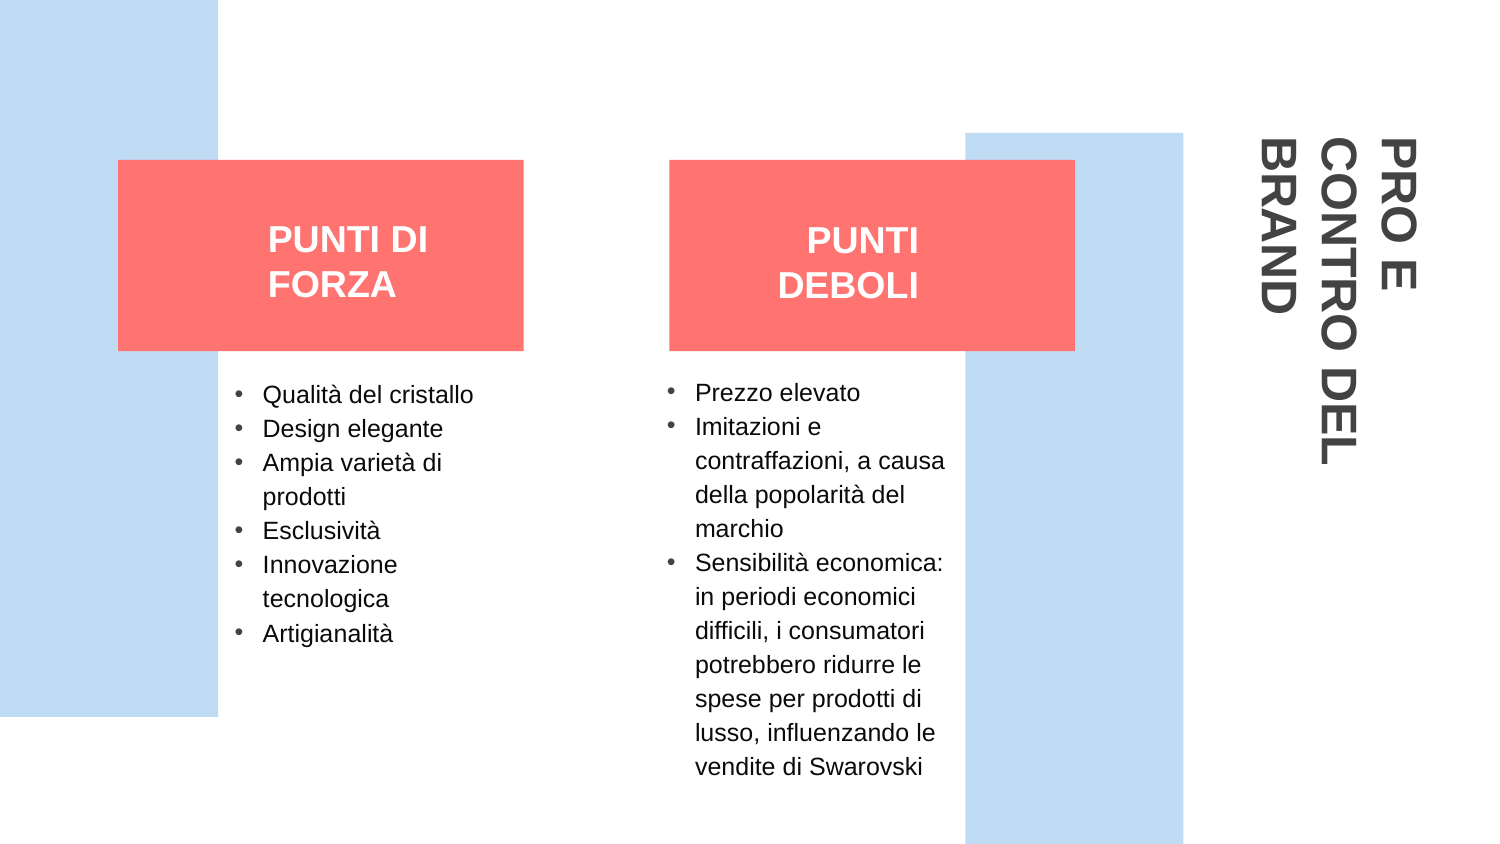

PUNTI DI FORZA
PUNTI DEBOLI
# PRO E CONTRO DEL BRAND
Prezzo elevato
Imitazioni e contraffazioni, a causa della popolarità del marchio
Sensibilità economica: in periodi economici difficili, i consumatori potrebbero ridurre le spese per prodotti di lusso, influenzando le vendite di Swarovski

Qualità del cristallo
Design elegante
Ampia varietà di prodotti
Esclusività
Innovazione tecnologica
Artigianalità